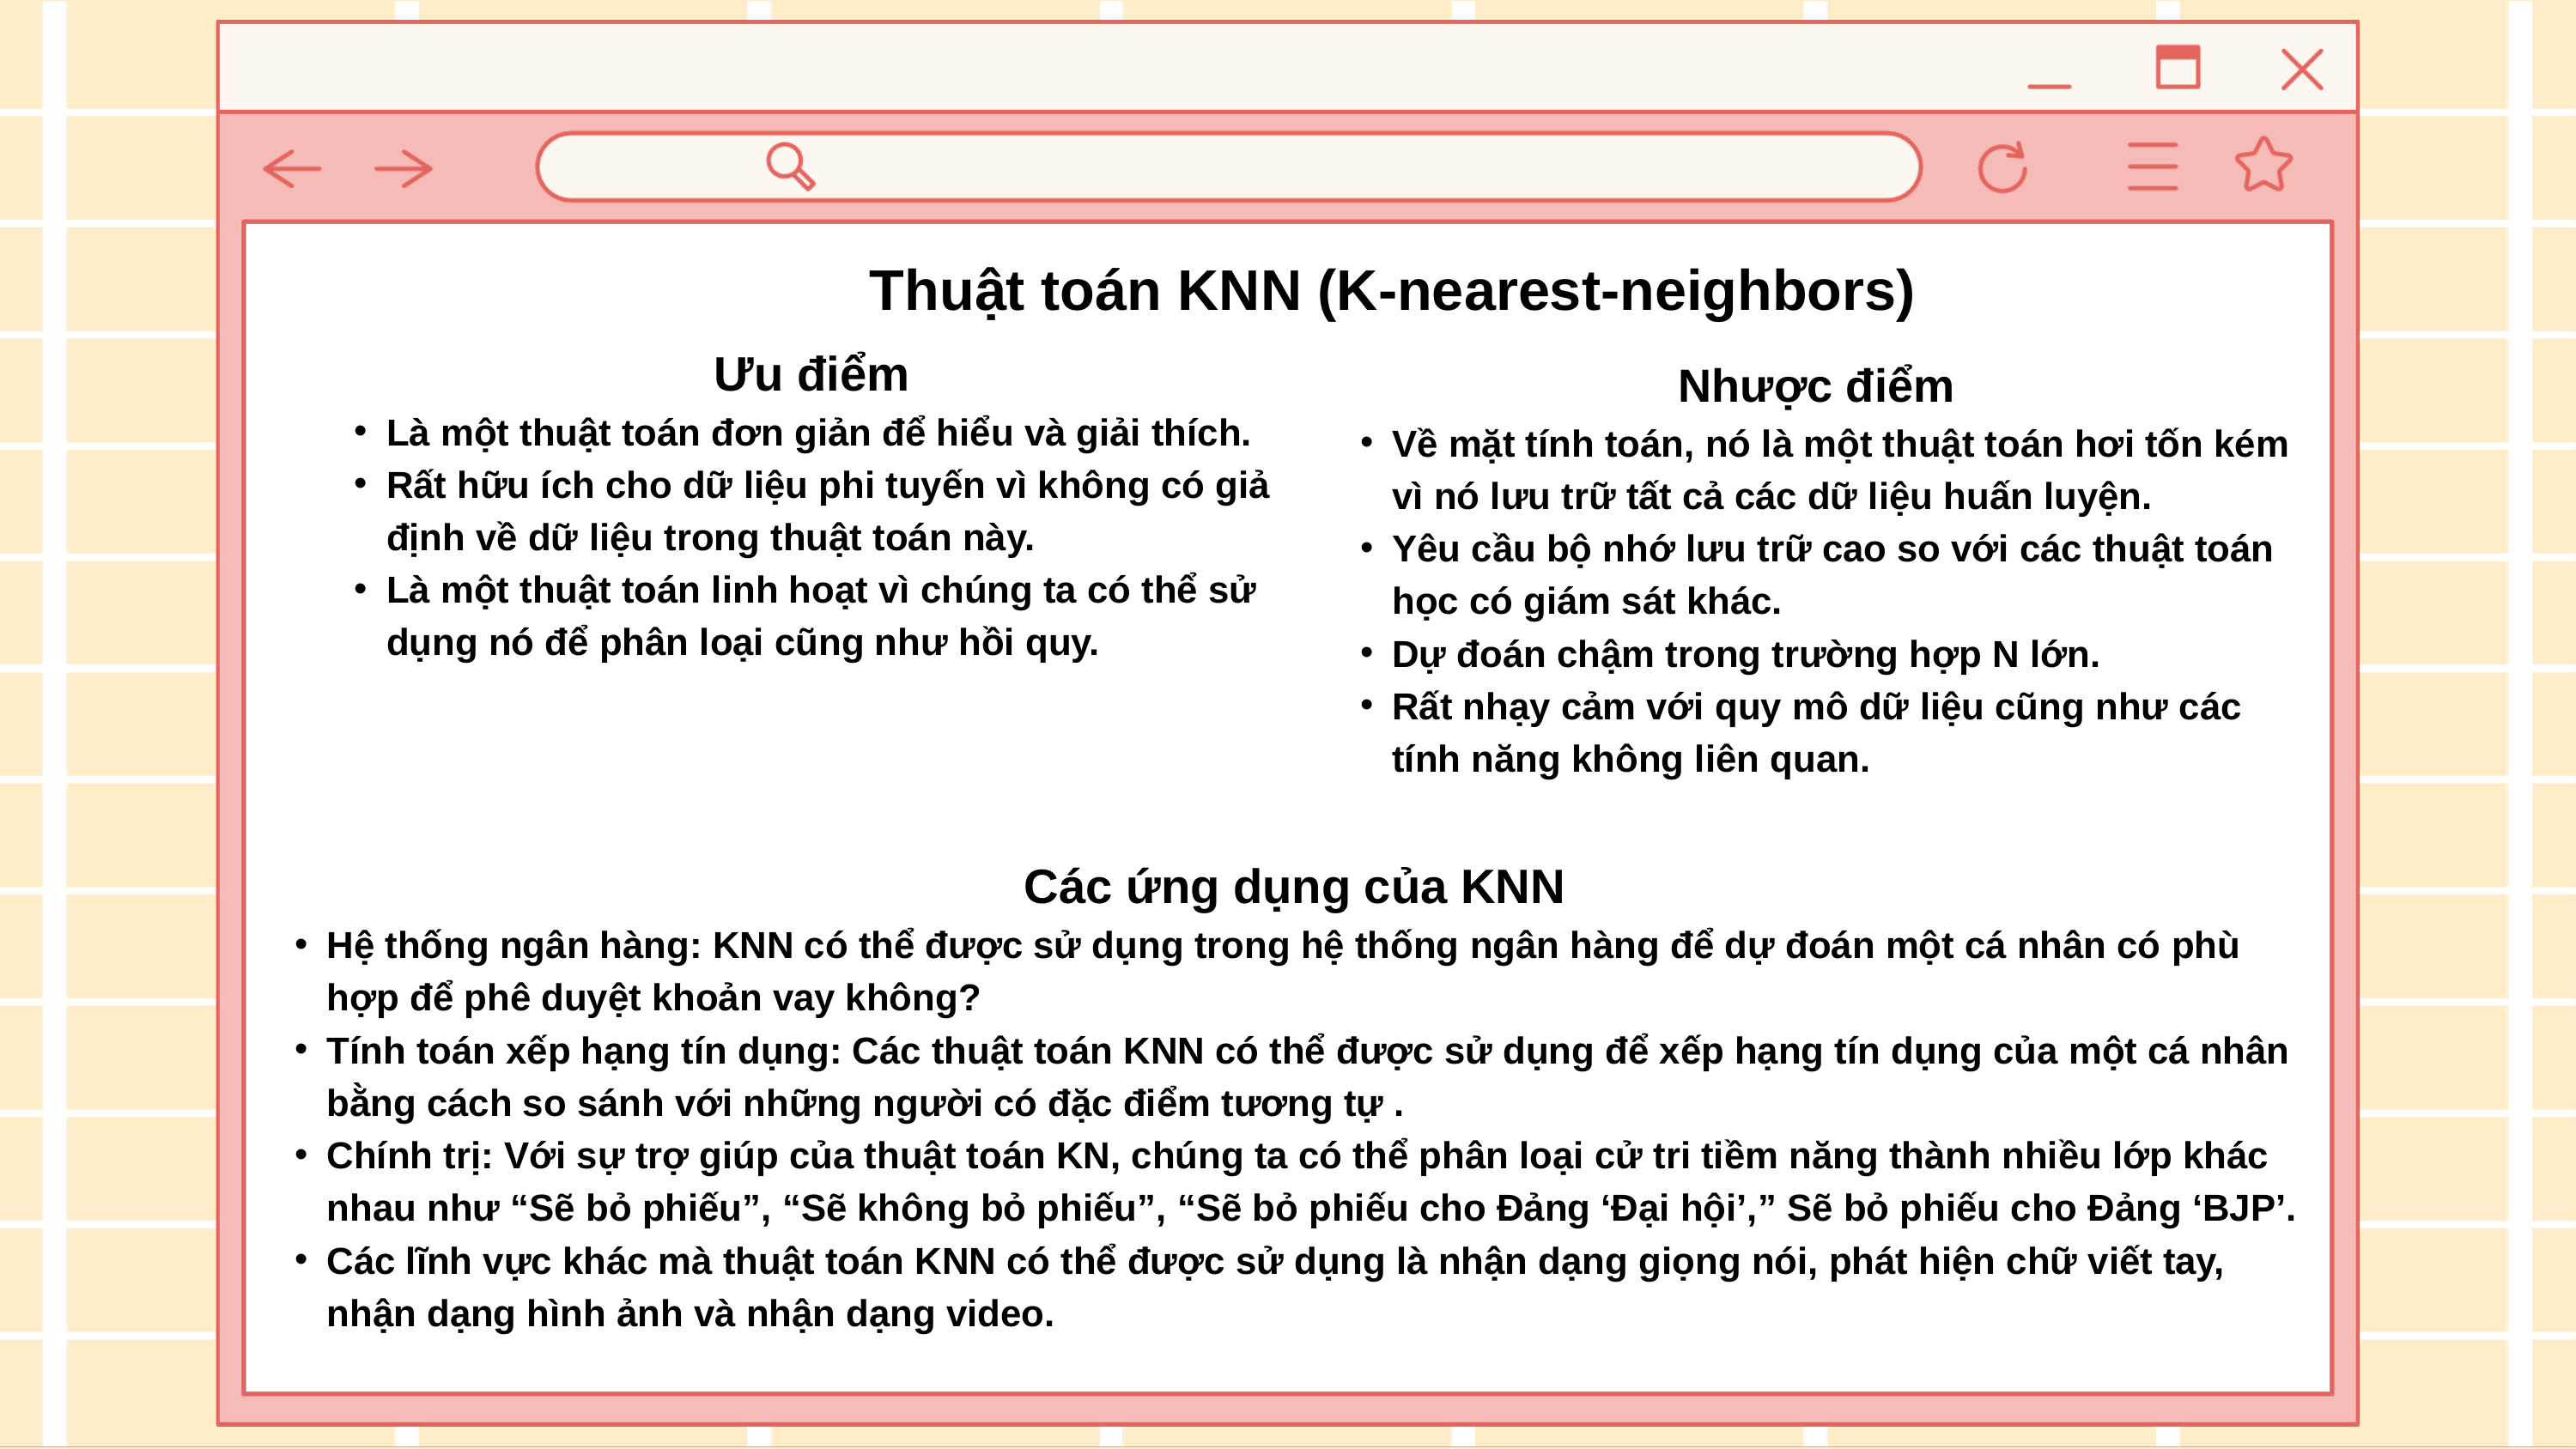

Thuật toán KNN (K-nearest-neighbors)
 Ưu điểm
Là một thuật toán đơn giản để hiểu và giải thích.
Rất hữu ích cho dữ liệu phi tuyến vì không có giả định về dữ liệu trong thuật toán này.
Là một thuật toán linh hoạt vì chúng ta có thể sử dụng nó để phân loại cũng như hồi quy.

Nhược điểm
Về mặt tính toán, nó là một thuật toán hơi tốn kém vì nó lưu trữ tất cả các dữ liệu huấn luyện.
Yêu cầu bộ nhớ lưu trữ cao so với các thuật toán học có giám sát khác.
Dự đoán chậm trong trường hợp N lớn.
Rất nhạy cảm với quy mô dữ liệu cũng như các tính năng không liên quan.

 Các ứng dụng của KNN
Hệ thống ngân hàng: KNN có thể được sử dụng trong hệ thống ngân hàng để dự đoán một cá nhân có phù hợp để phê duyệt khoản vay không?
Tính toán xếp hạng tín dụng: Các thuật toán KNN có thể được sử dụng để xếp hạng tín dụng của một cá nhân bằng cách so sánh với những người có đặc điểm tương tự .
Chính trị: Với sự trợ giúp của thuật toán KN, chúng ta có thể phân loại cử tri tiềm năng thành nhiều lớp khác nhau như “Sẽ bỏ phiếu”, “Sẽ không bỏ phiếu”, “Sẽ bỏ phiếu cho Đảng ‘Đại hội’,” Sẽ bỏ phiếu cho Đảng ‘BJP’.
Các lĩnh vực khác mà thuật toán KNN có thể được sử dụng là nhận dạng giọng nói, phát hiện chữ viết tay, nhận dạng hình ảnh và nhận dạng video.